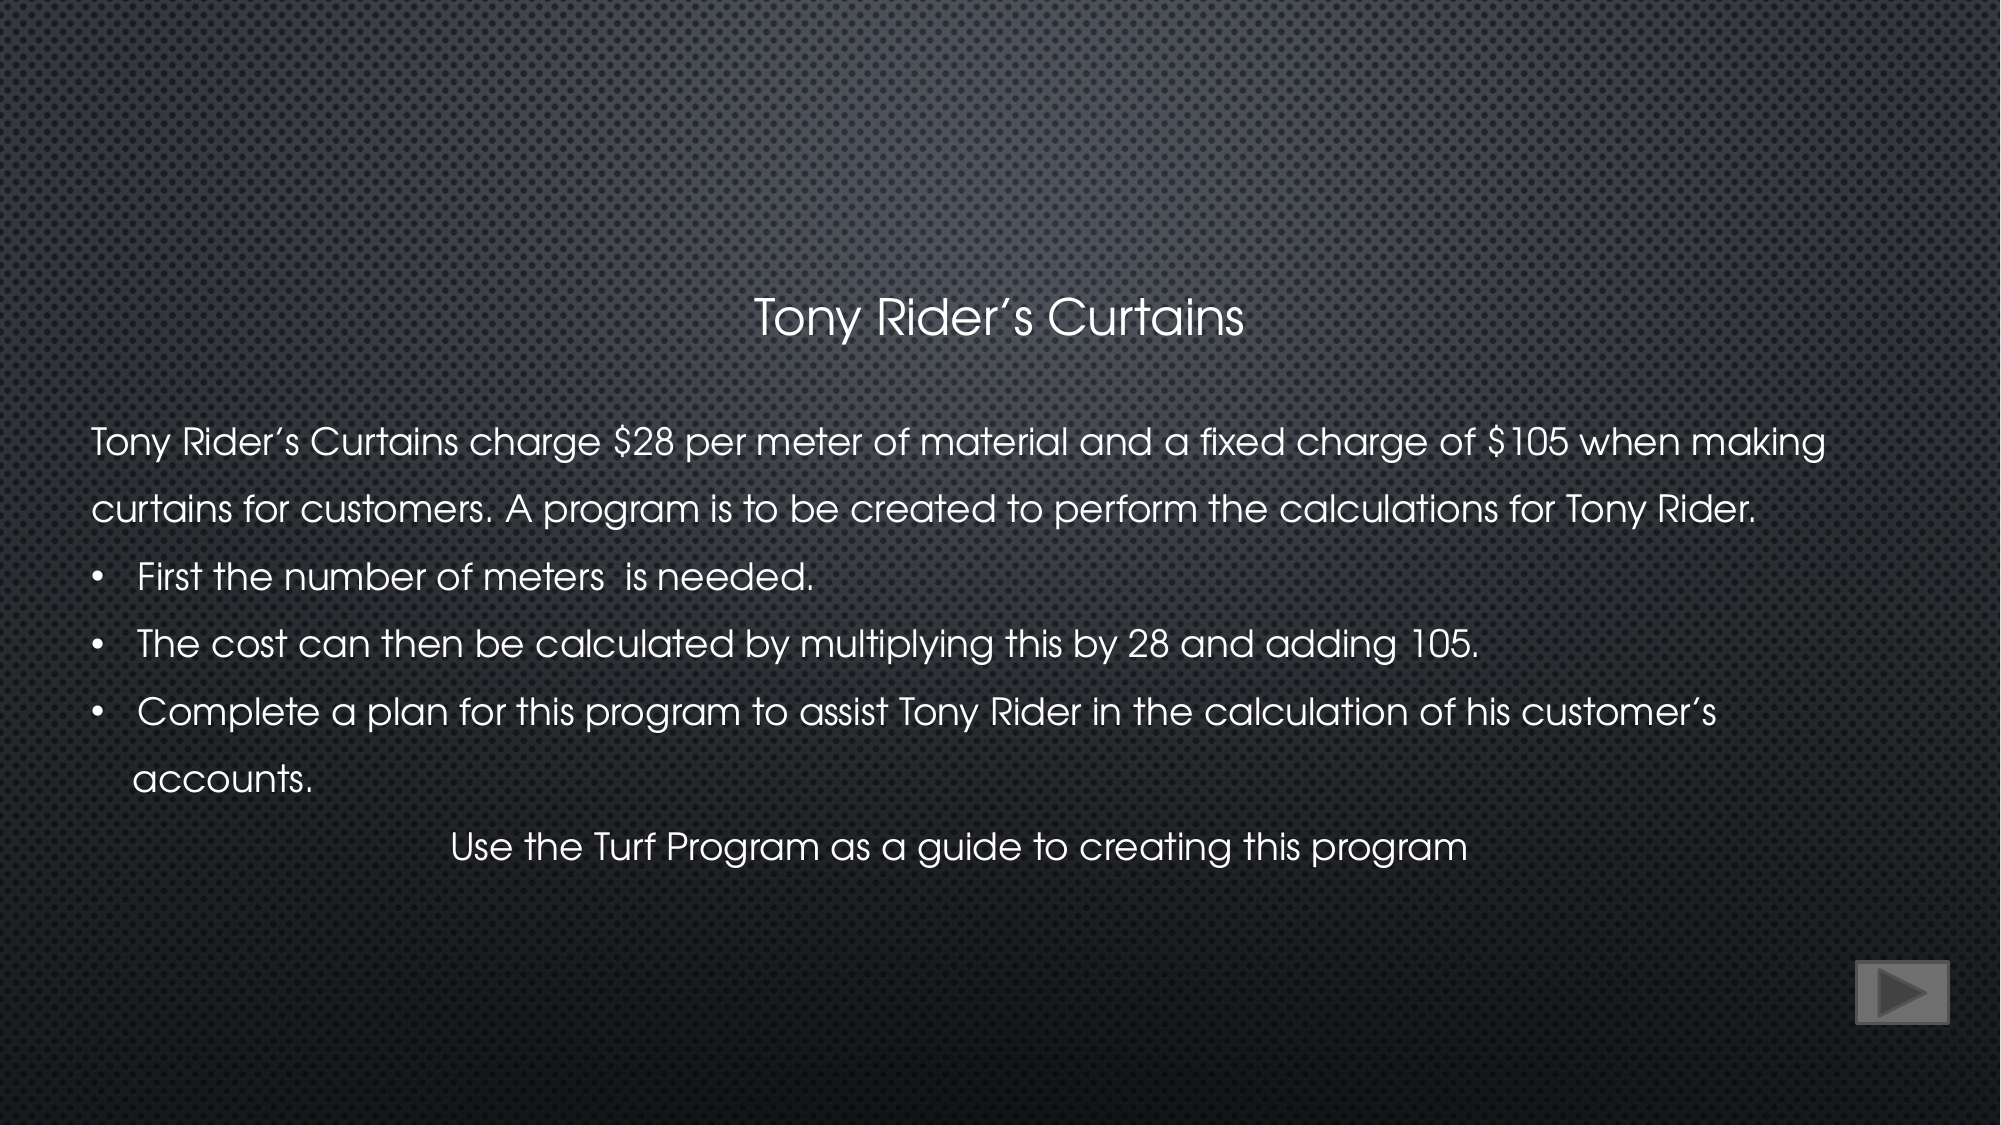

Tony Rider’s Curtains
Tony Rider’s Curtains charge $28 per meter of material and a fixed charge of $105 when making
curtains for customers. A program is to be created to perform the calculations for Tony Rider.
First the number of meters  is needed.
The cost can then be calculated by multiplying this by 28 and adding 105.
Complete a plan for this program to assist Tony Rider in the calculation of his customer’s
    accounts.
Use the Turf Program as a guide to creating this program